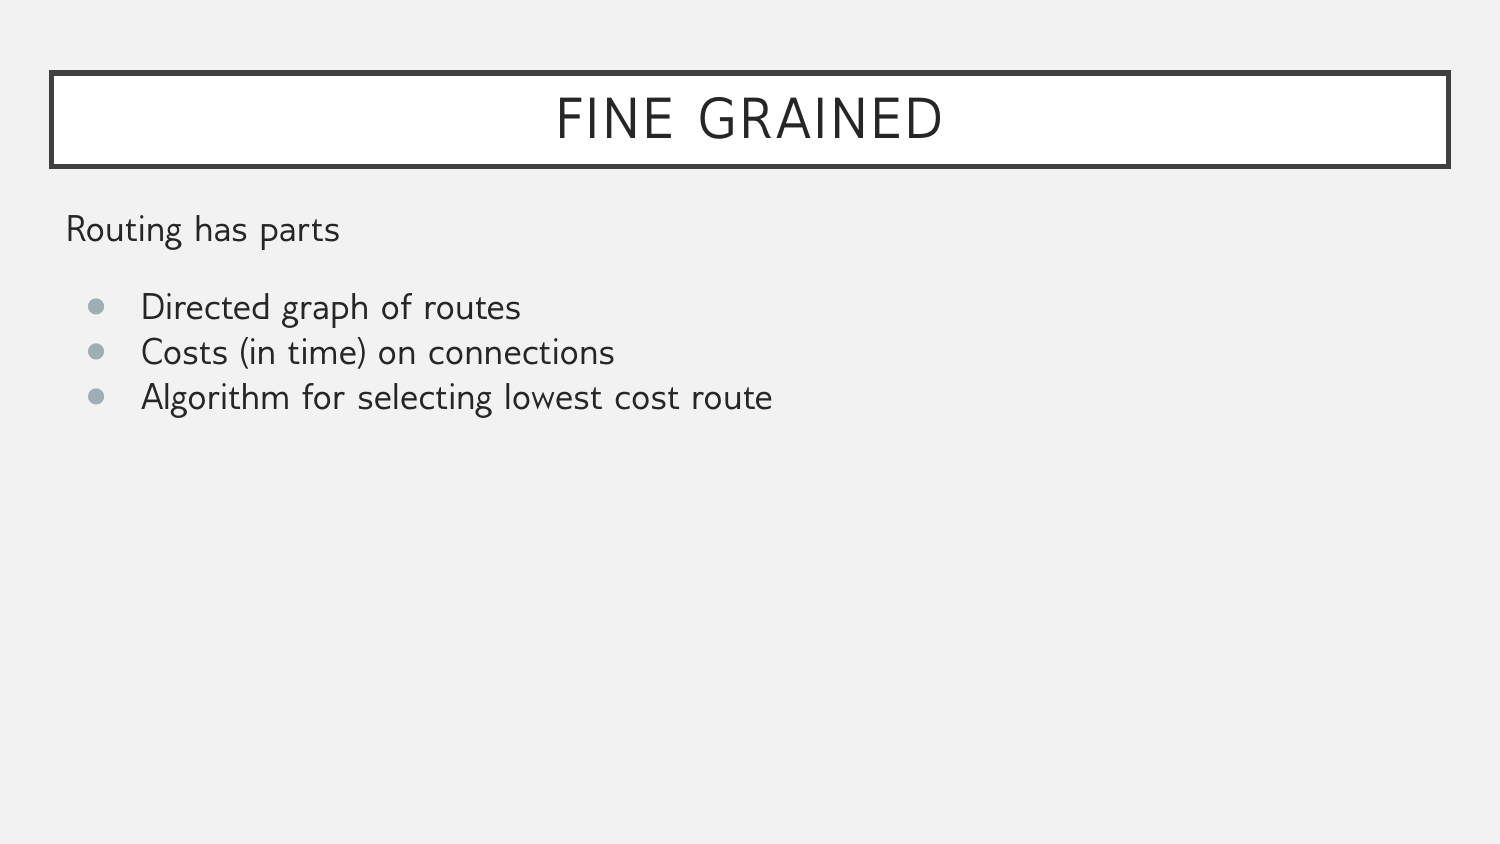

# Fine Grained
Routing has parts
Directed graph of routes
Costs (in time) on connections
Algorithm for selecting lowest cost route